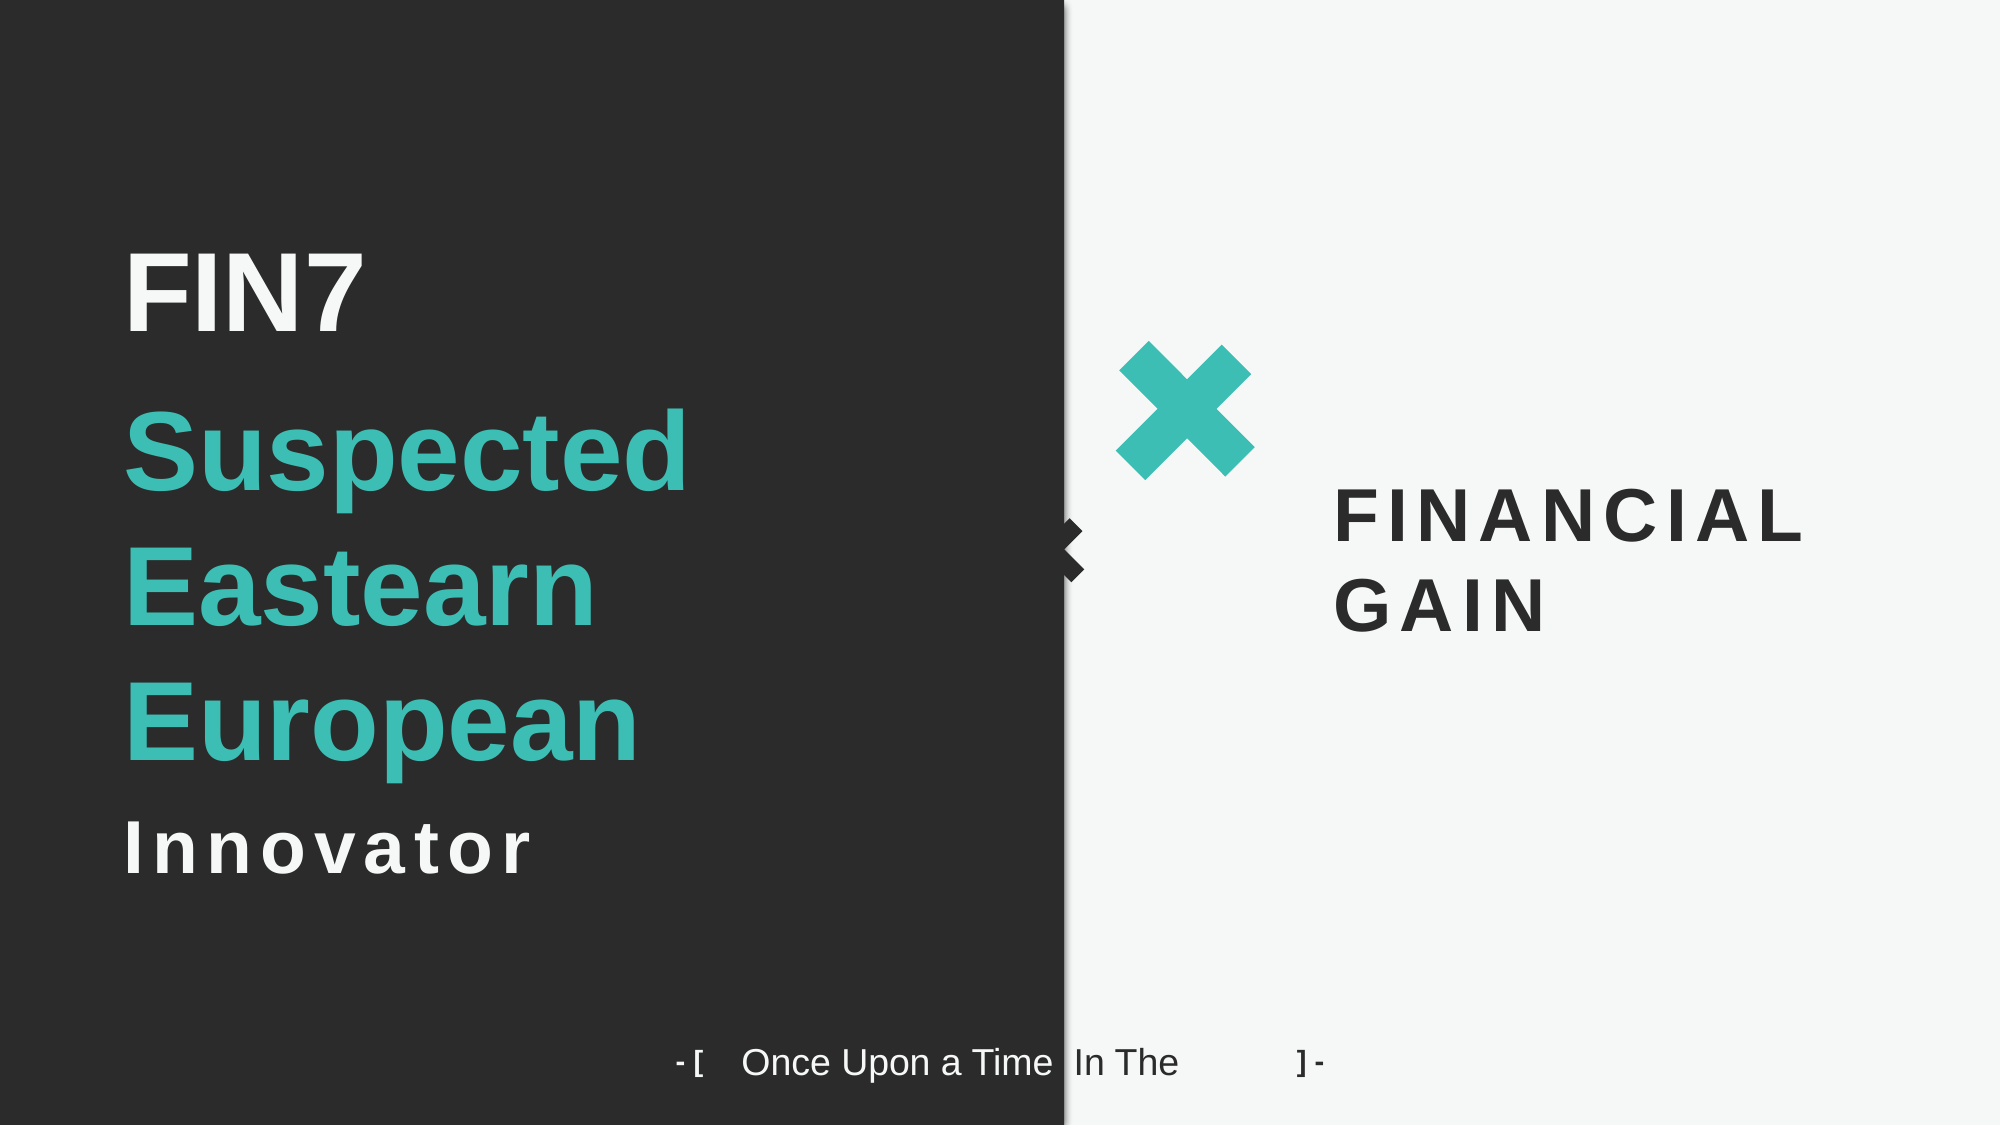

FIN7
Suspected Eastearn European
FINANCIAL GAIN
Innovator

-[
Once Upon a Time